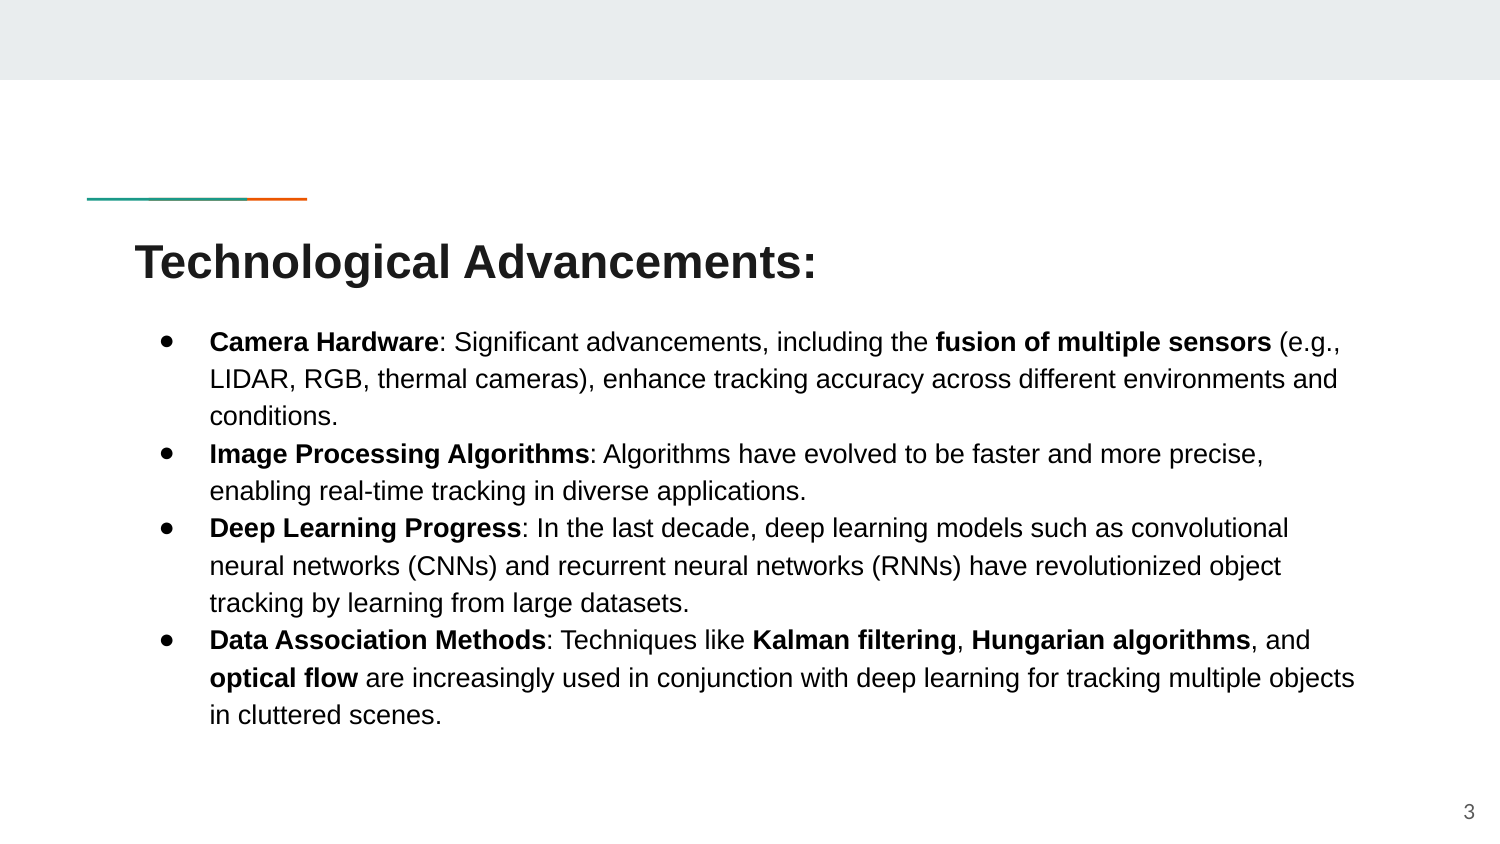

# Technological Advancements:

Camera Hardware: Significant advancements, including the fusion of multiple sensors (e.g., LIDAR, RGB, thermal cameras), enhance tracking accuracy across different environments and conditions.
Image Processing Algorithms: Algorithms have evolved to be faster and more precise, enabling real-time tracking in diverse applications.
Deep Learning Progress: In the last decade, deep learning models such as convolutional neural networks (CNNs) and recurrent neural networks (RNNs) have revolutionized object tracking by learning from large datasets.
Data Association Methods: Techniques like Kalman filtering, Hungarian algorithms, and optical flow are increasingly used in conjunction with deep learning for tracking multiple objects in cluttered scenes.
3